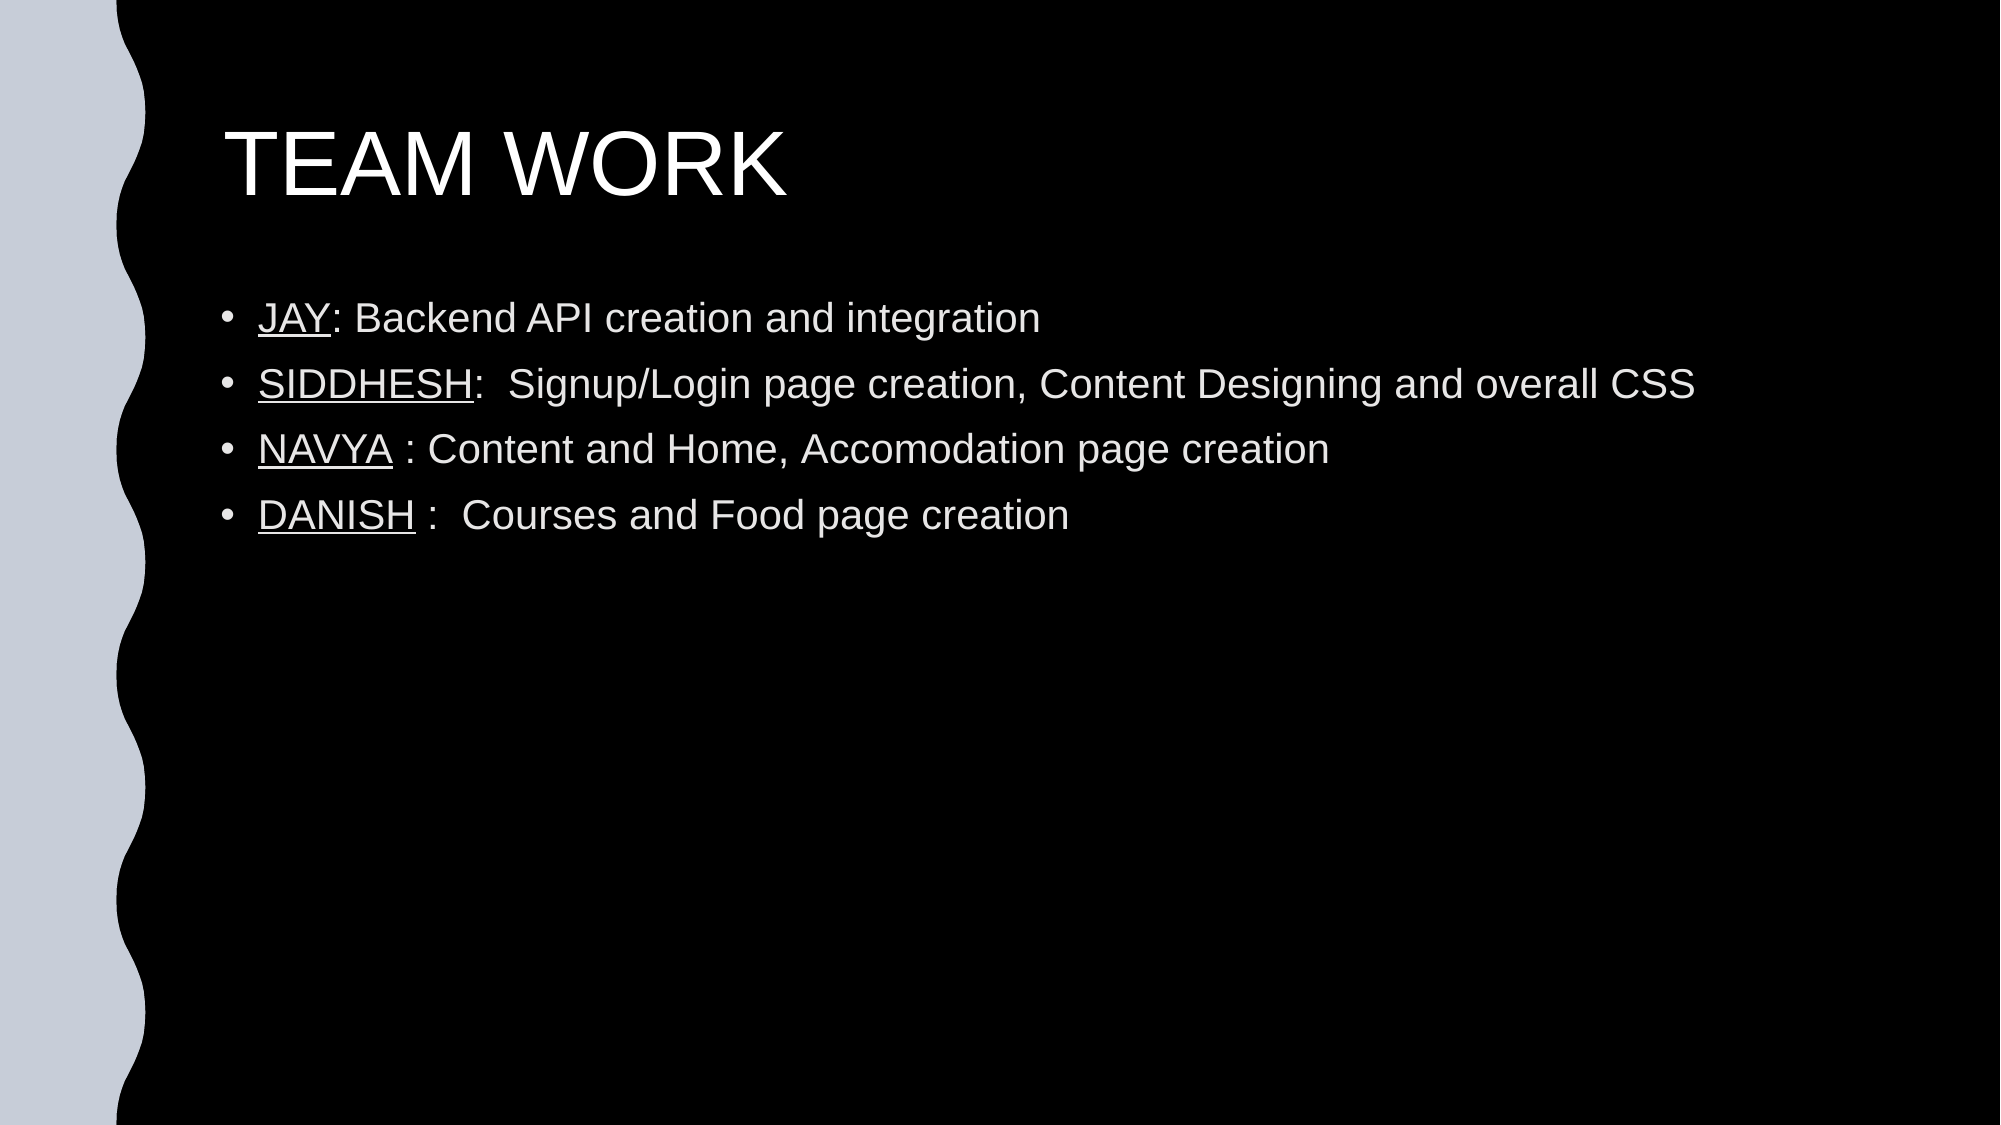

# TEAM WORK
JAY: Backend API creation and integration
SIDDHESH:  Signup/Login page creation, Content Designing and overall CSS
NAVYA : Content and Home, Accomodation page creation
DANISH :  Courses and Food page creation